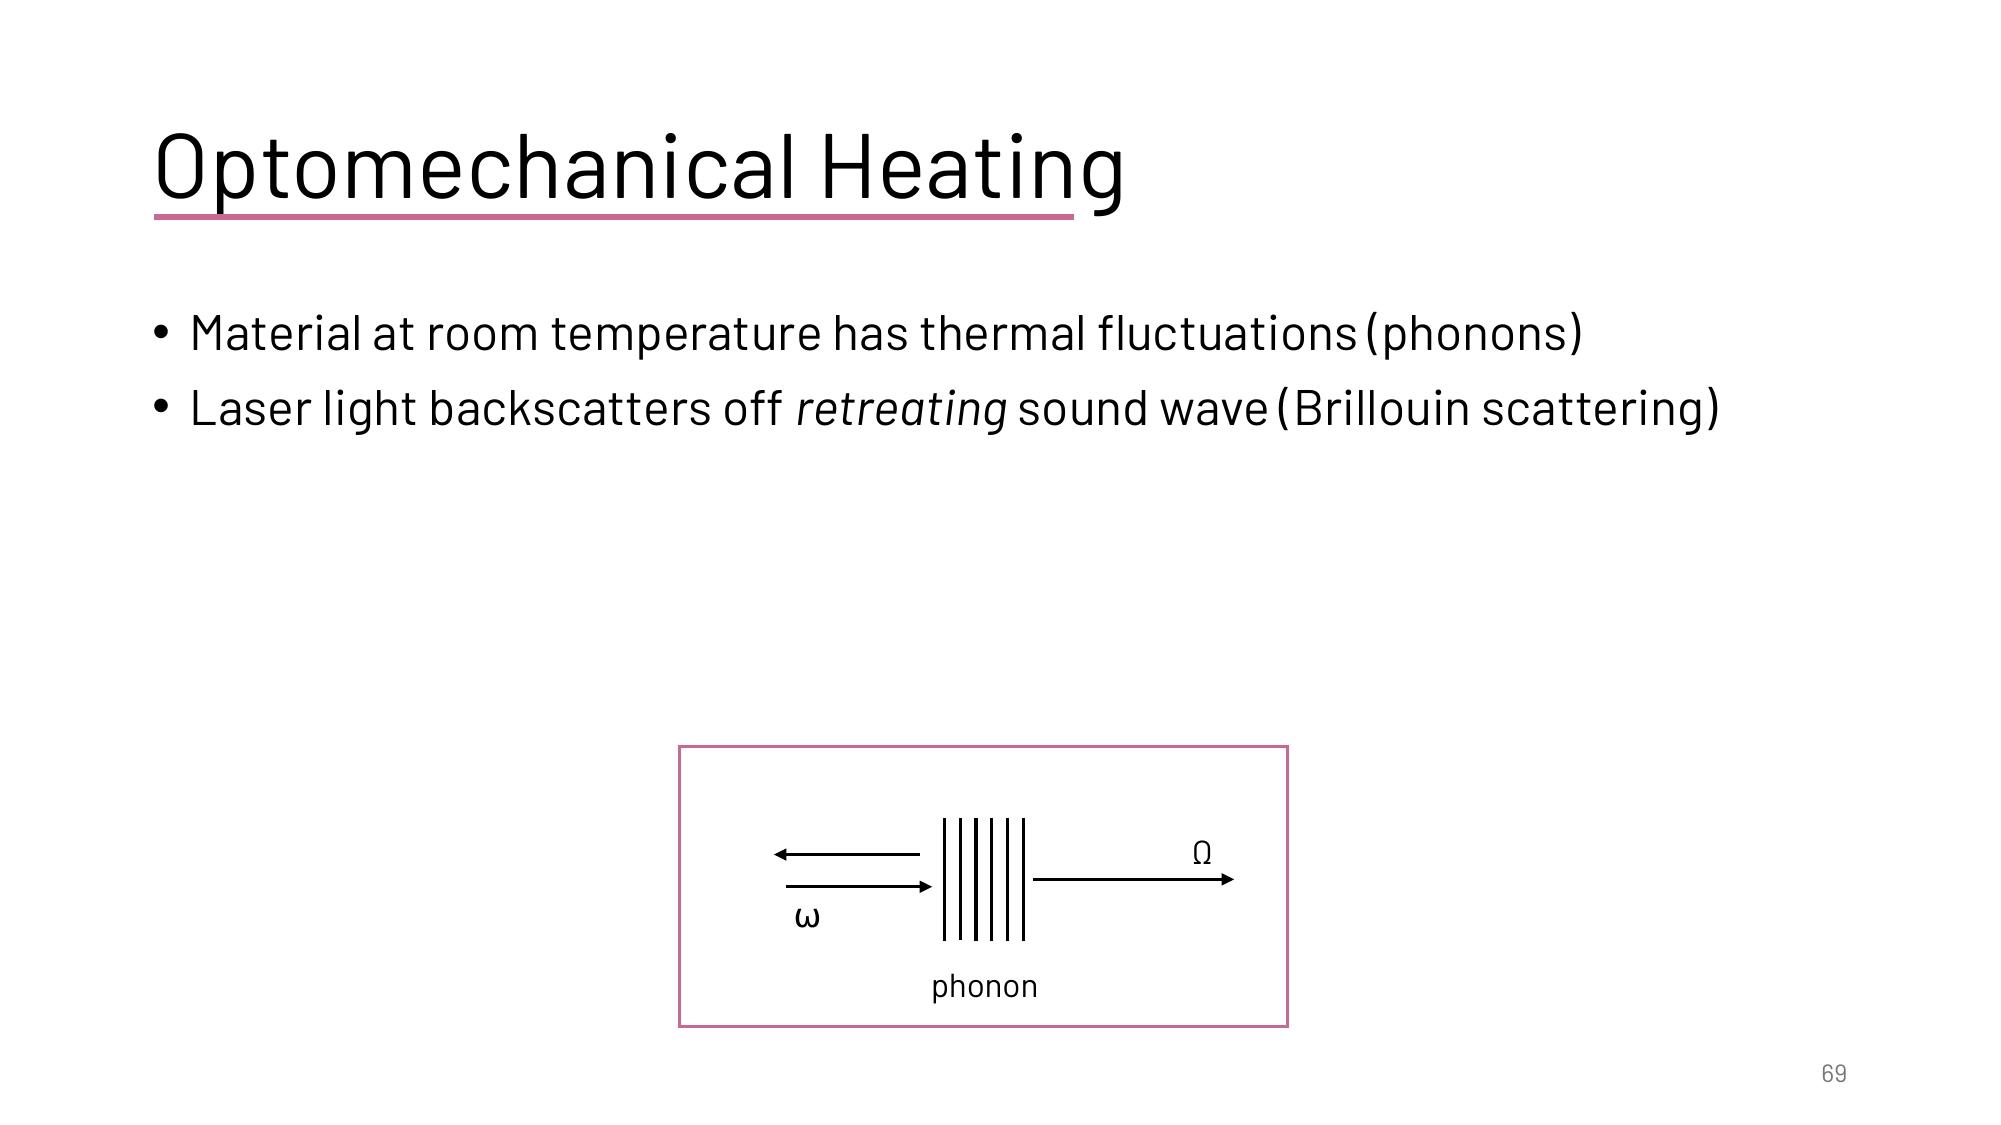

# Optomechanical Heating
Material at room temperature has thermal fluctuations (phonons)
Laser light backscatters off retreating sound wave (Brillouin scattering)

Ω
⍵
phonon
69